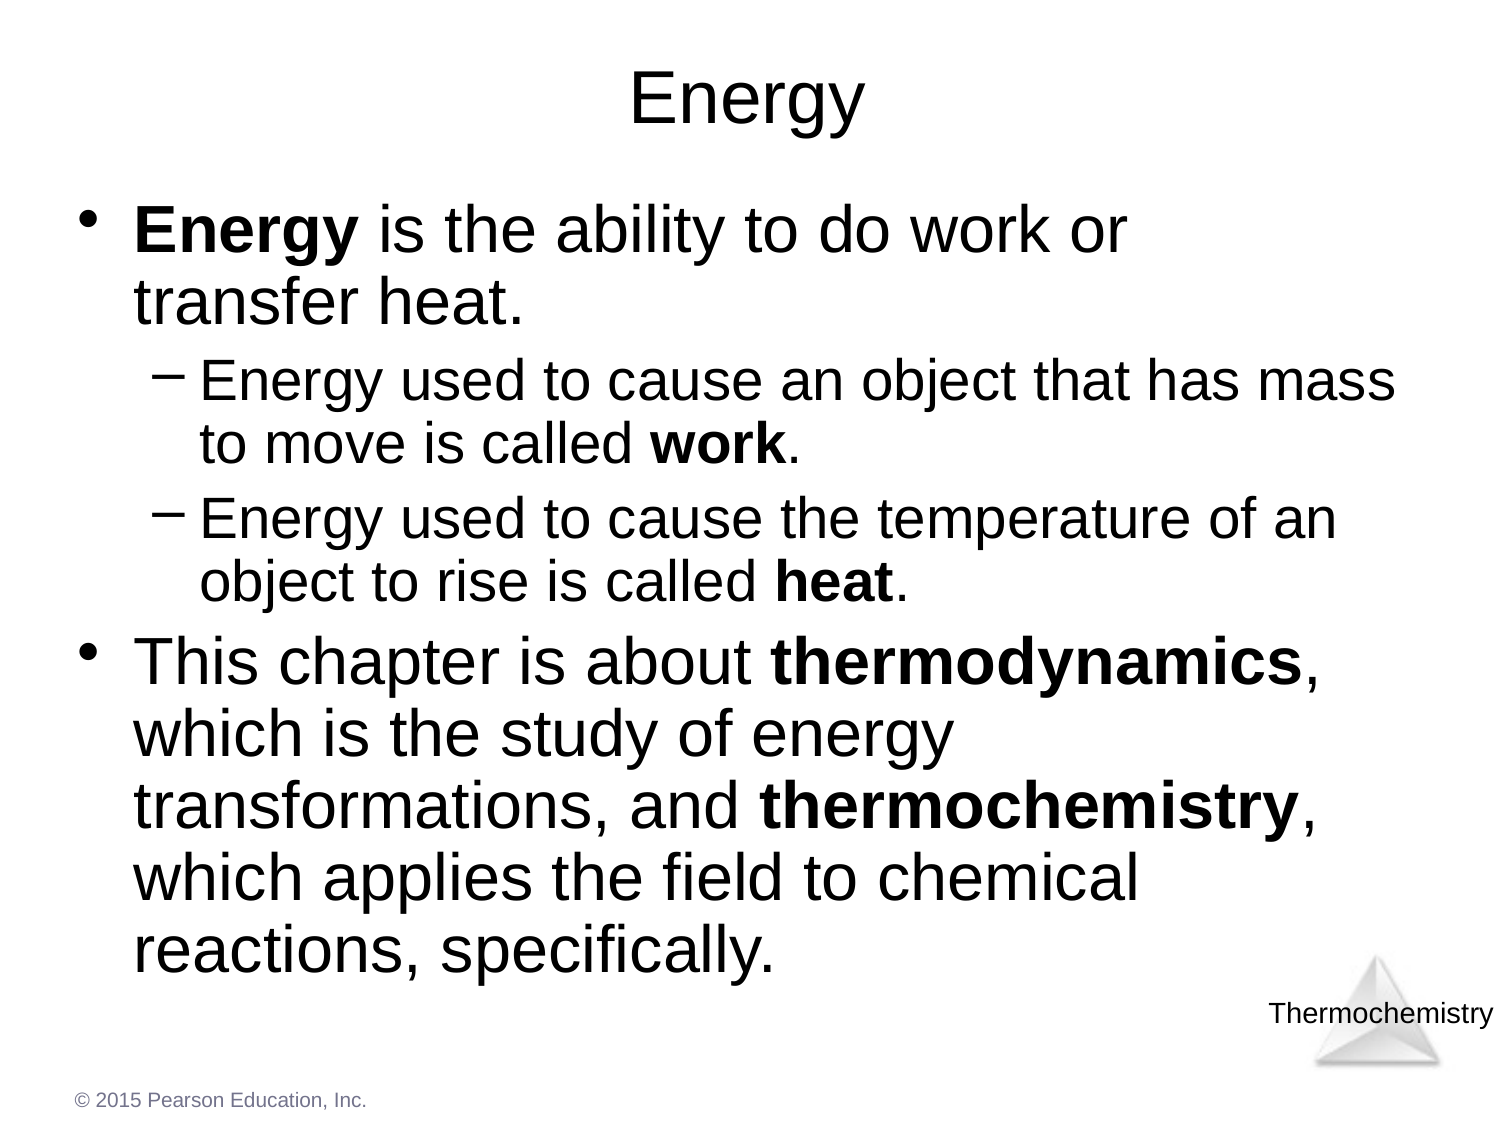

# Energy
Energy is the ability to do work or
transfer heat.
Energy used to cause an object that has mass to move is called work.
Energy used to cause the temperature of an object to rise is called heat.
This chapter is about thermodynamics, which is the study of energy transformations, and thermochemistry, which applies the field to chemical reactions, specifically.